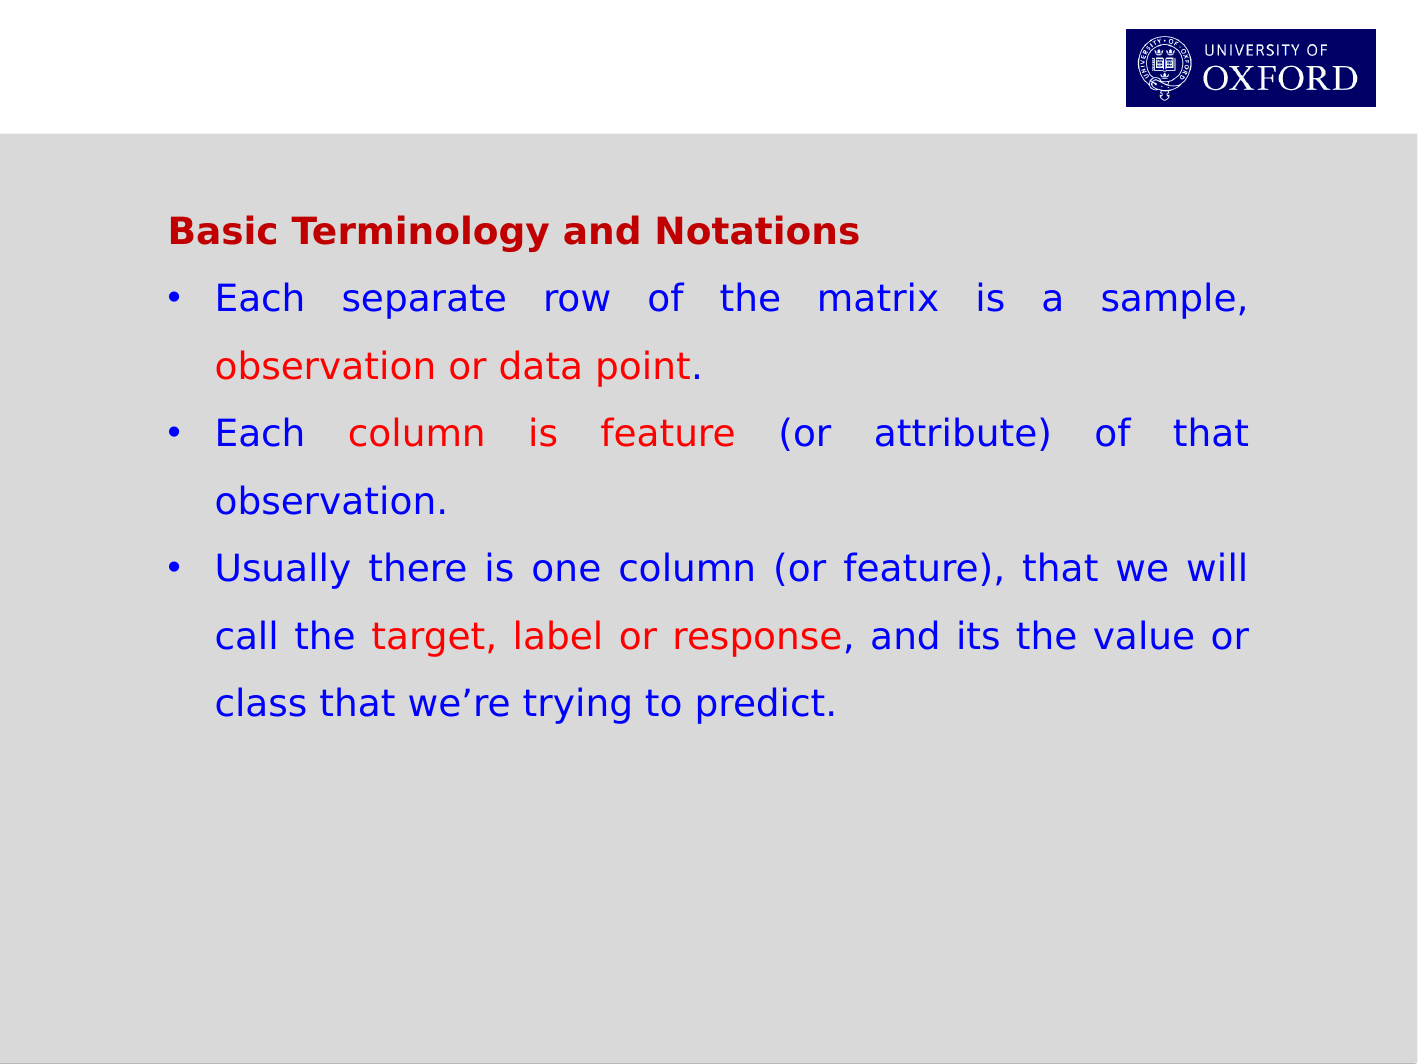

Basic Terminology and Notations
Each separate row of the matrix is a sample, observation or data point.
Each column is feature (or attribute) of that observation.
Usually there is one column (or feature), that we will call the target, label or response, and its the value or class that we’re trying to predict.